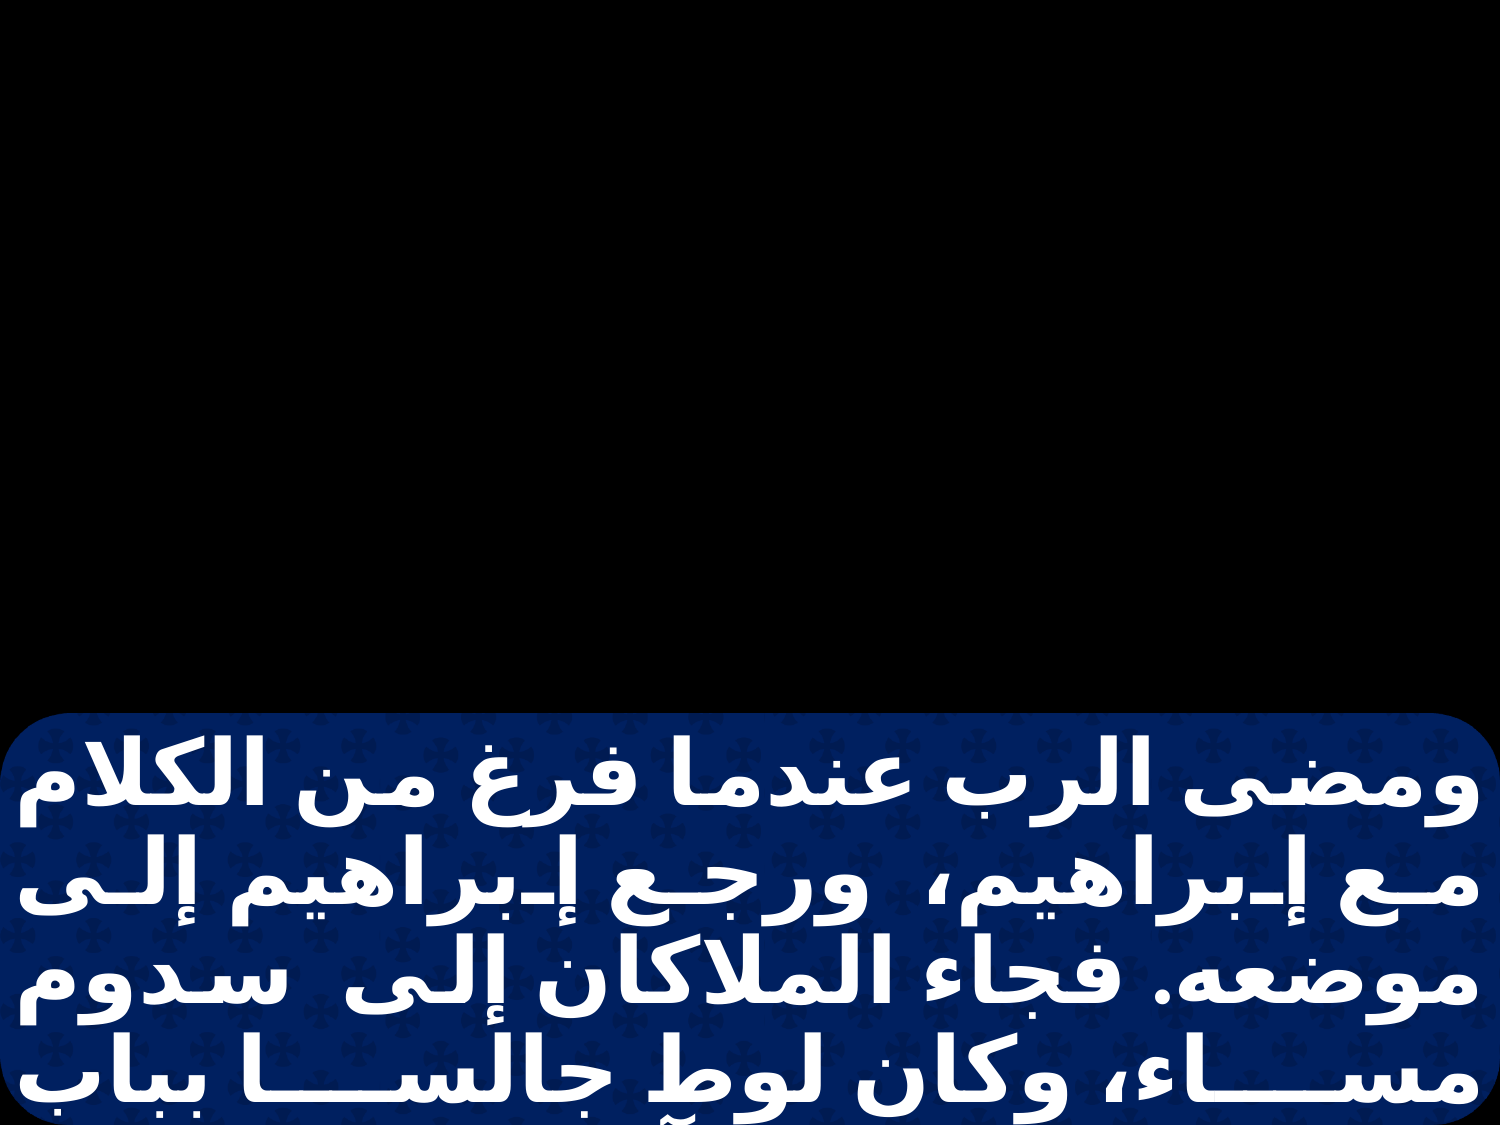

ومضى الرب عندما فرغ من الكلام مع إبراهيم،  ورجع إبراهيم إلى موضعه. فجاء الملاكان إلى  سدوم مساء، وكان لوط جالسا بباب سدوم. فلما  رآهما لوط قام للقائهما، وسجد بوجهه إلى الأرض،